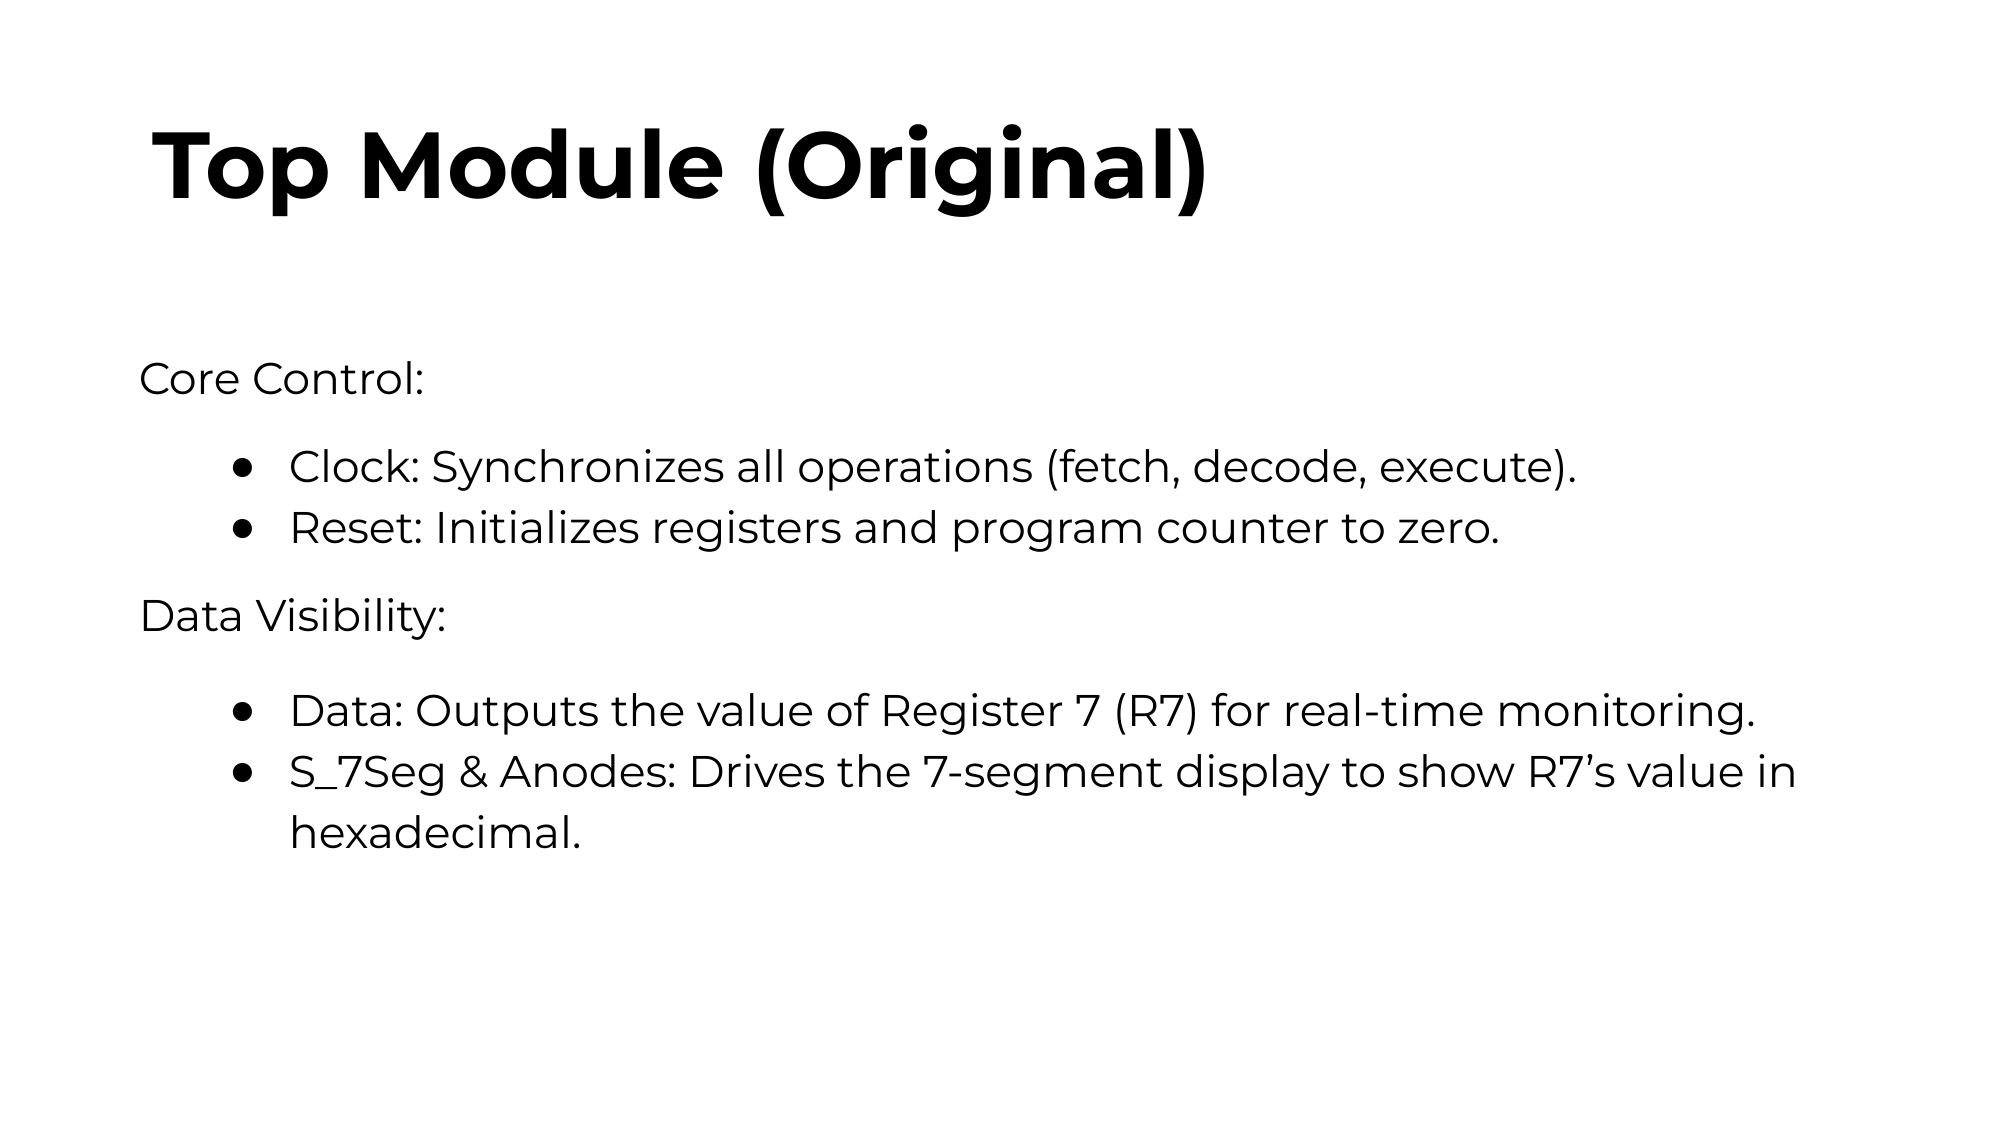

# Top Module (Original)
Core Control:
Clock: Synchronizes all operations (fetch, decode, execute).
Reset: Initializes registers and program counter to zero.
Data Visibility:
Data: Outputs the value of Register 7 (R7) for real-time monitoring.
S_7Seg & Anodes: Drives the 7-segment display to show R7’s value in hexadecimal.